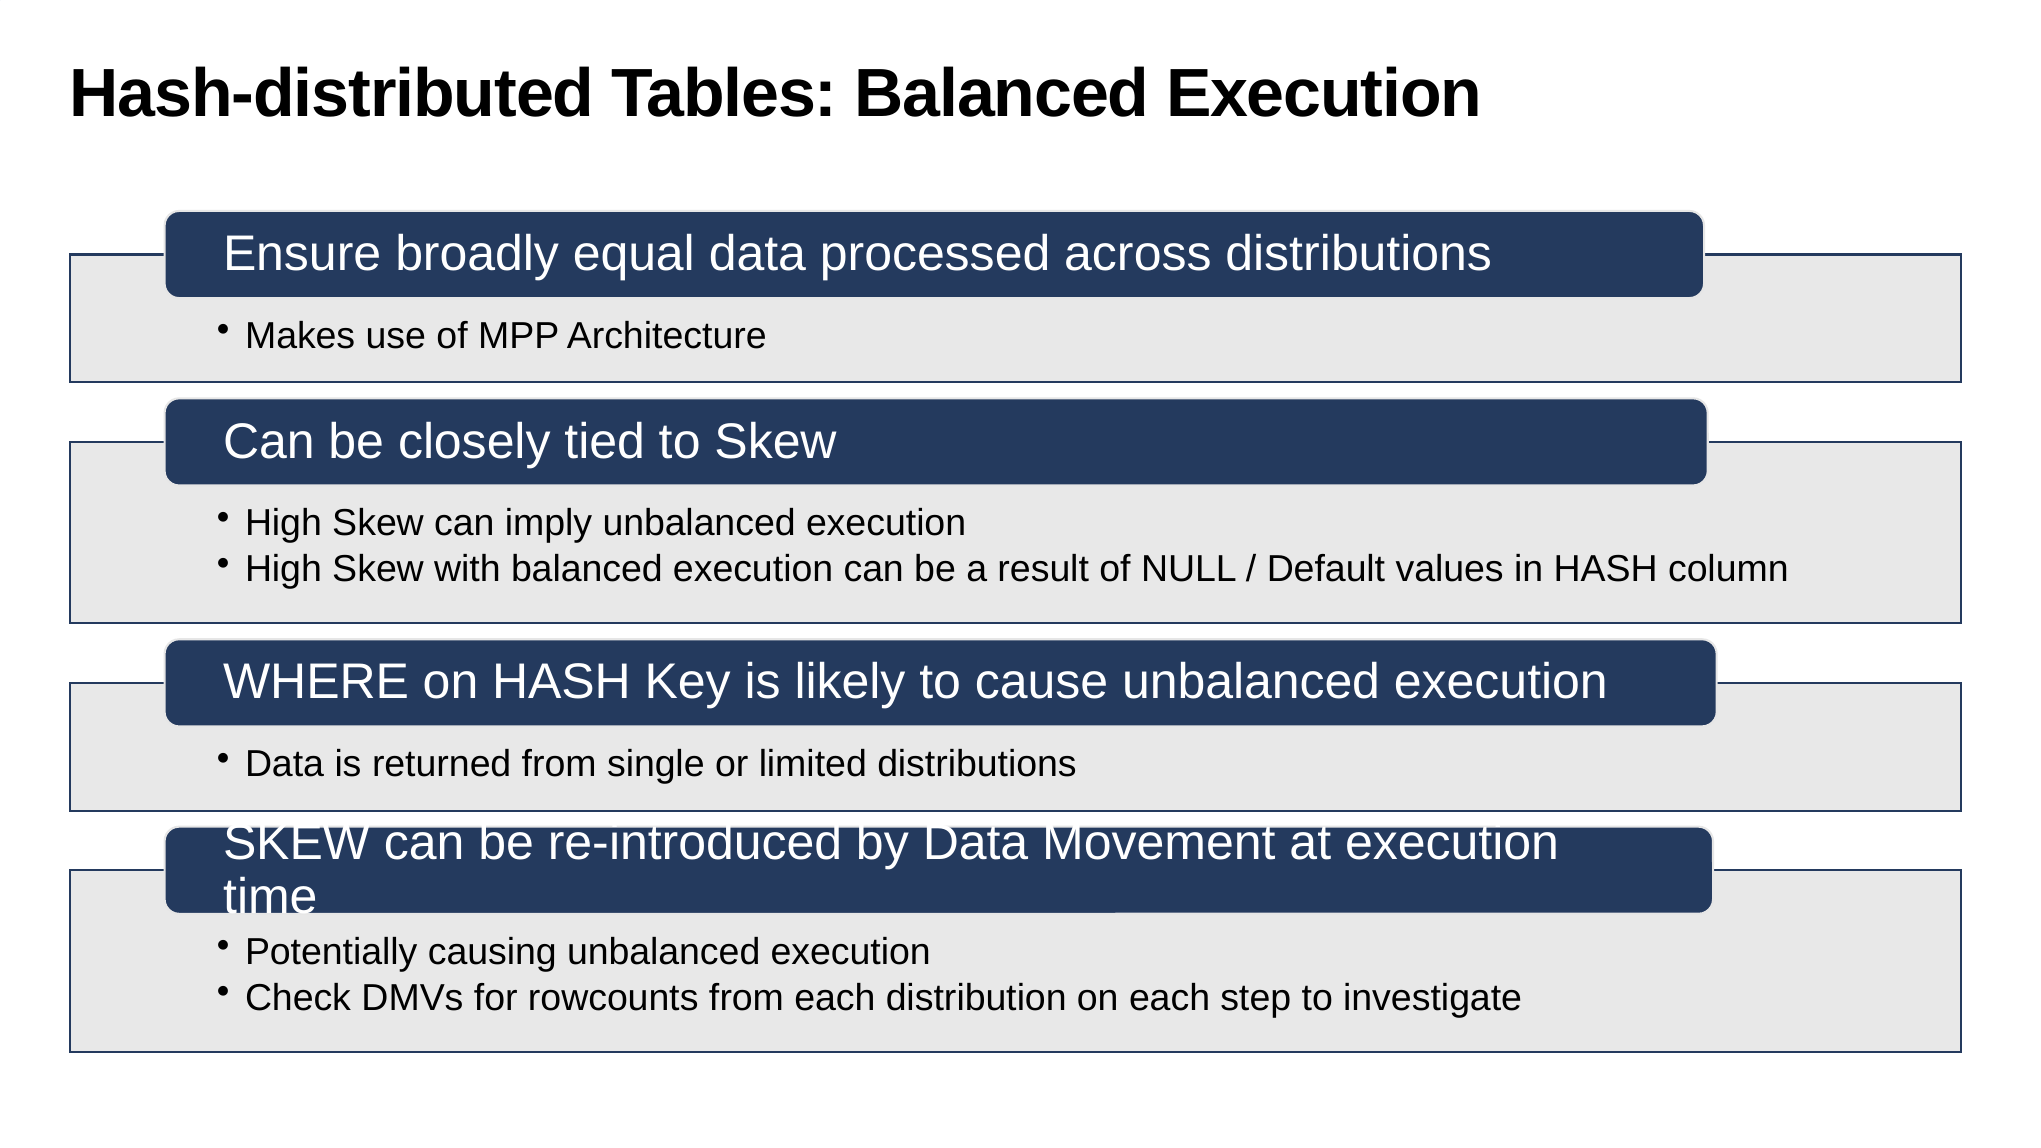

# Hash-distributed Tables: Balanced Execution
Makes use of MPP Architecture
Ensure broadly equal data processed across distributions
High Skew can imply unbalanced execution
High Skew with balanced execution can be a result of NULL / Default values in HASH column
Can be closely tied to Skew
Data is returned from single or limited distributions
WHERE on HASH Key is likely to cause unbalanced execution
Potentially causing unbalanced execution
Check DMVs for rowcounts from each distribution on each step to investigate
SKEW can be re-introduced by Data Movement at execution time